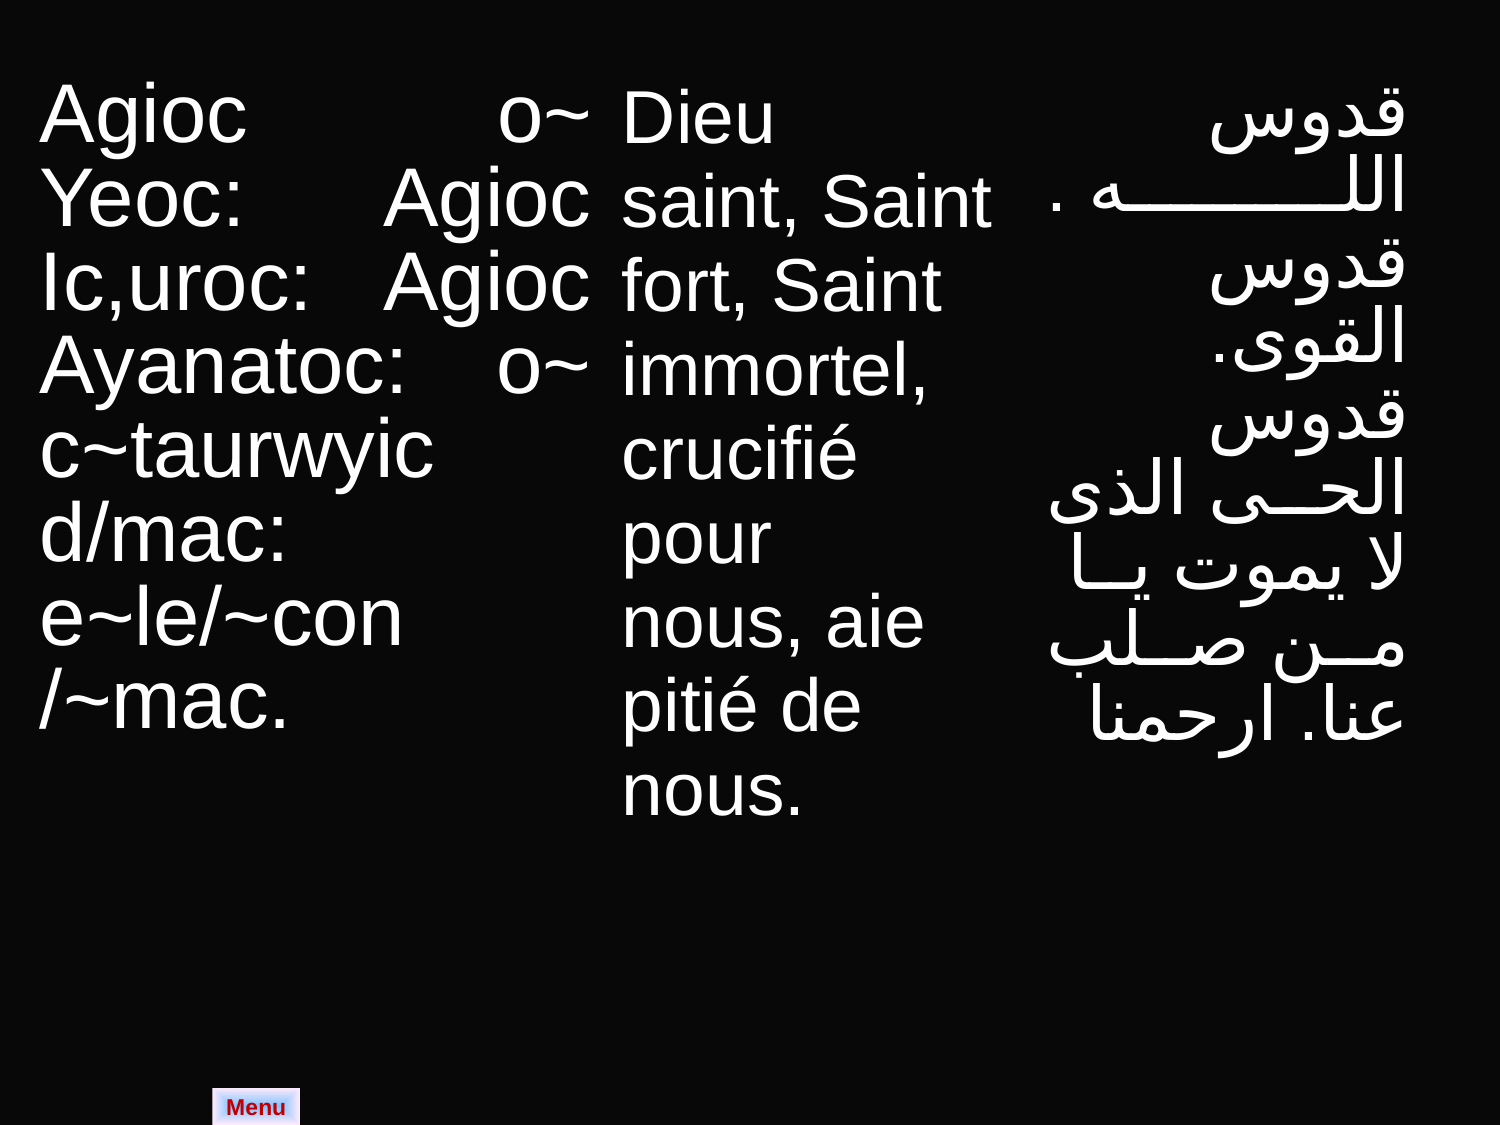

| Agioc o~ Yeoc: Agioc Ic,uroc: Agioc Ayanatoc: o~ c~taurwyic d/mac: e~le/~con /~mac. | Dieu saint, Saint fort, Saint immortel, crucifié pour nous, aie pitié de nous. | قدوس الله . قدوس القوى. قدوس الحى الذى لا يموت يا من صلب عنا. ارحمنا |
| --- | --- | --- |
Menu